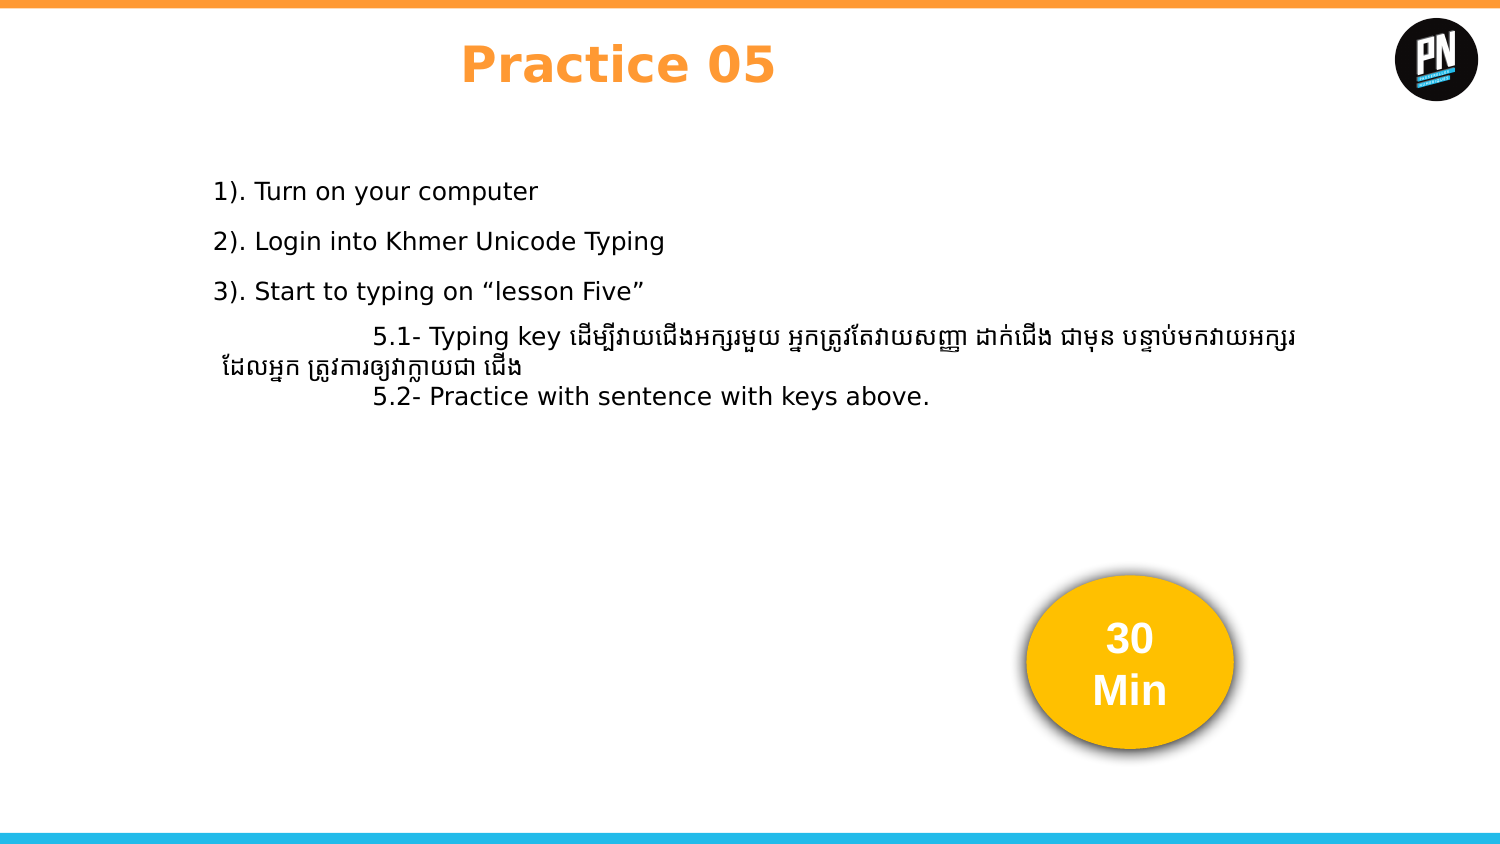

# Practice 05
1). Turn on your computer
2). Login into Khmer Unicode Typing
3). Start to typing on “lesson Five”
		5.1- Typing key ដើម្បី​វាយ​ជើង​អក្សរ​មួយ អ្នក​ត្រូវ​តែ​វាយ​សញ្ញា ដាក់​ជើង ជាមុន បន្ទាប់​មក​វាយ​អក្សរ​ដែល​អ្នក ត្រូវការ​ឲ្យ​វា​ក្លាយ​ជា ជើង
		5.2- Practice with sentence with keys above.

30 Min